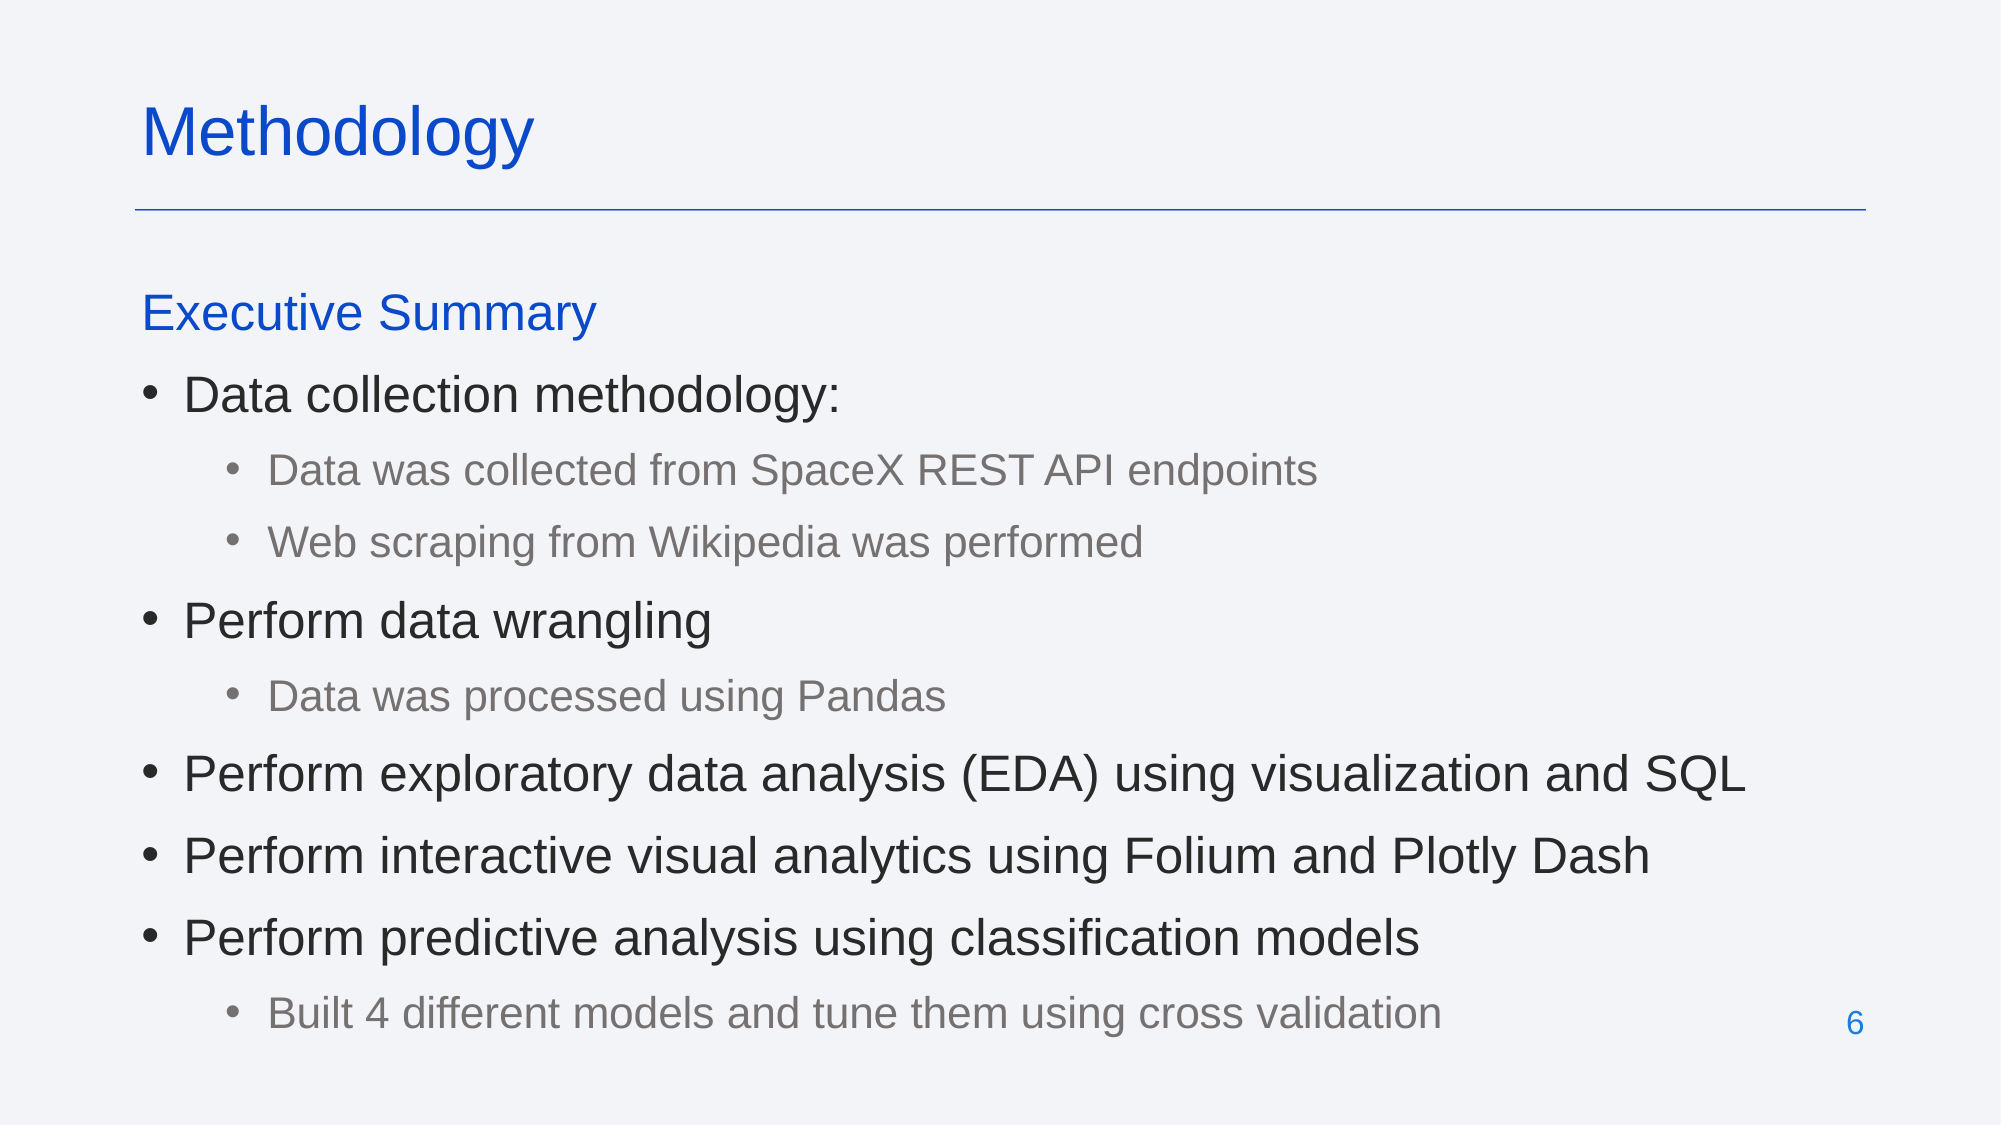

Methodology
Executive Summary
Data collection methodology:
Data was collected from SpaceX REST API endpoints
Web scraping from Wikipedia was performed
Perform data wrangling
Data was processed using Pandas
Perform exploratory data analysis (EDA) using visualization and SQL
Perform interactive visual analytics using Folium and Plotly Dash
Perform predictive analysis using classification models
Built 4 different models and tune them using cross validation

6